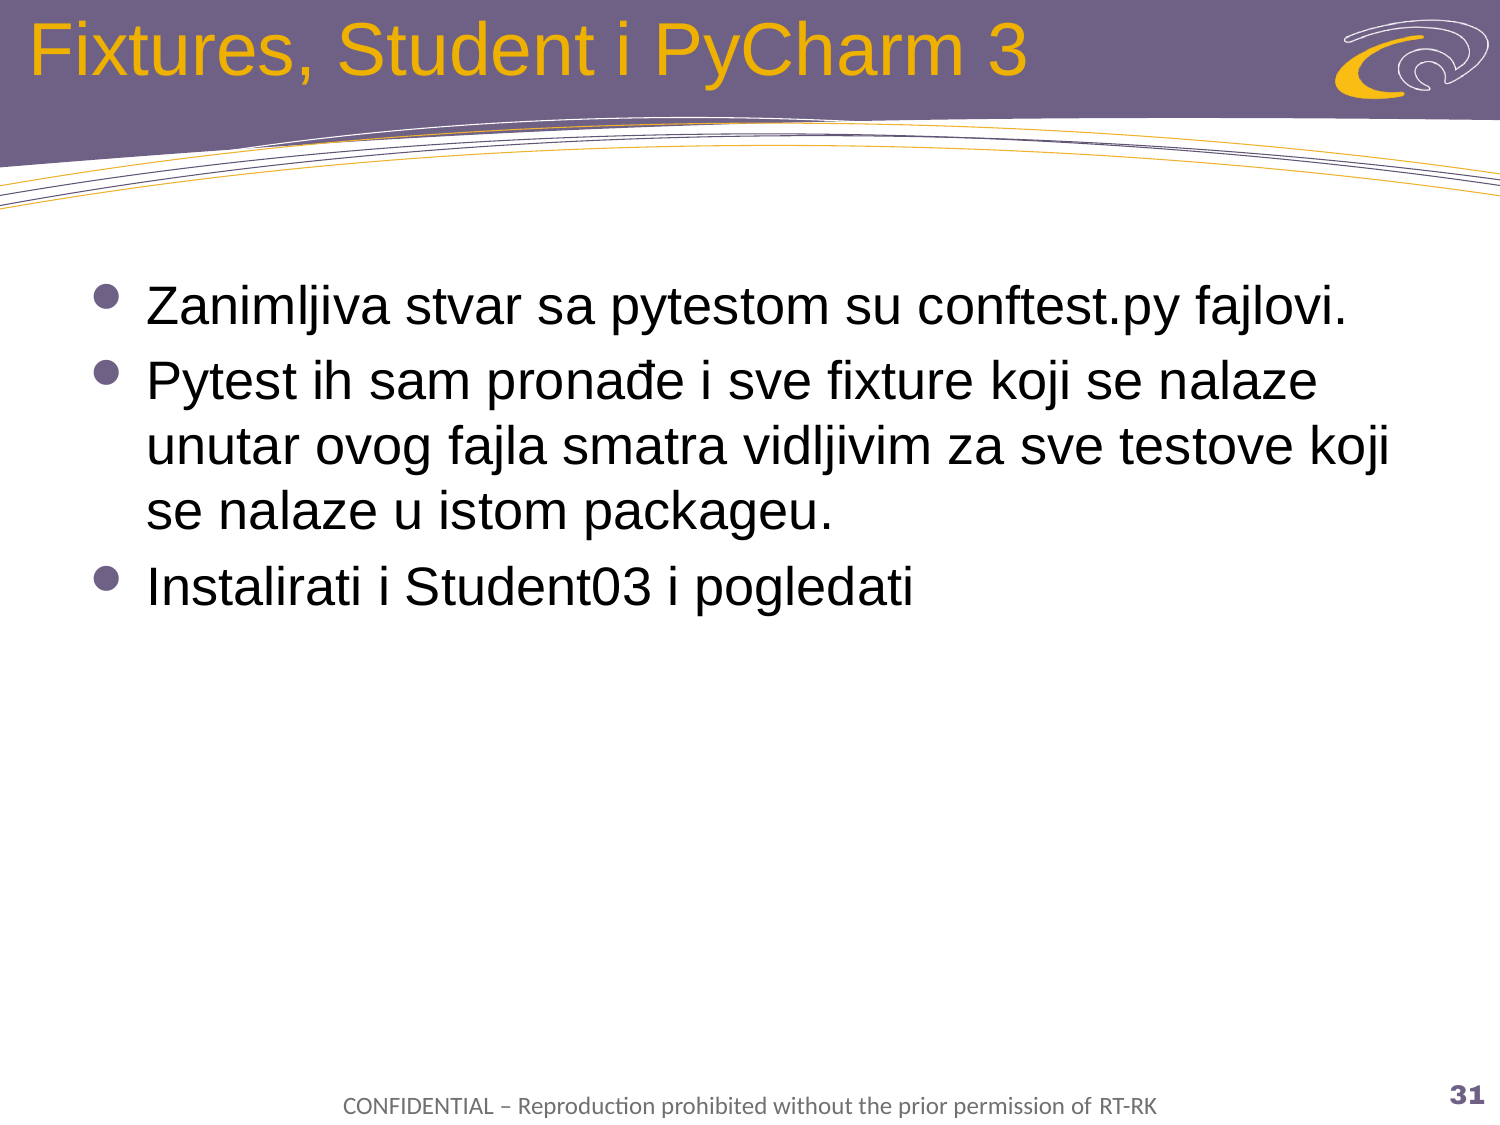

# Fixtures, Student i PyCharm 3
Zanimljiva stvar sa pytestom su conftest.py fajlovi.
Pytest ih sam pronađe i sve fixture koji se nalaze unutar ovog fajla smatra vidljivim za sve testove koji se nalaze u istom packageu.
Instalirati i Student03 i pogledati